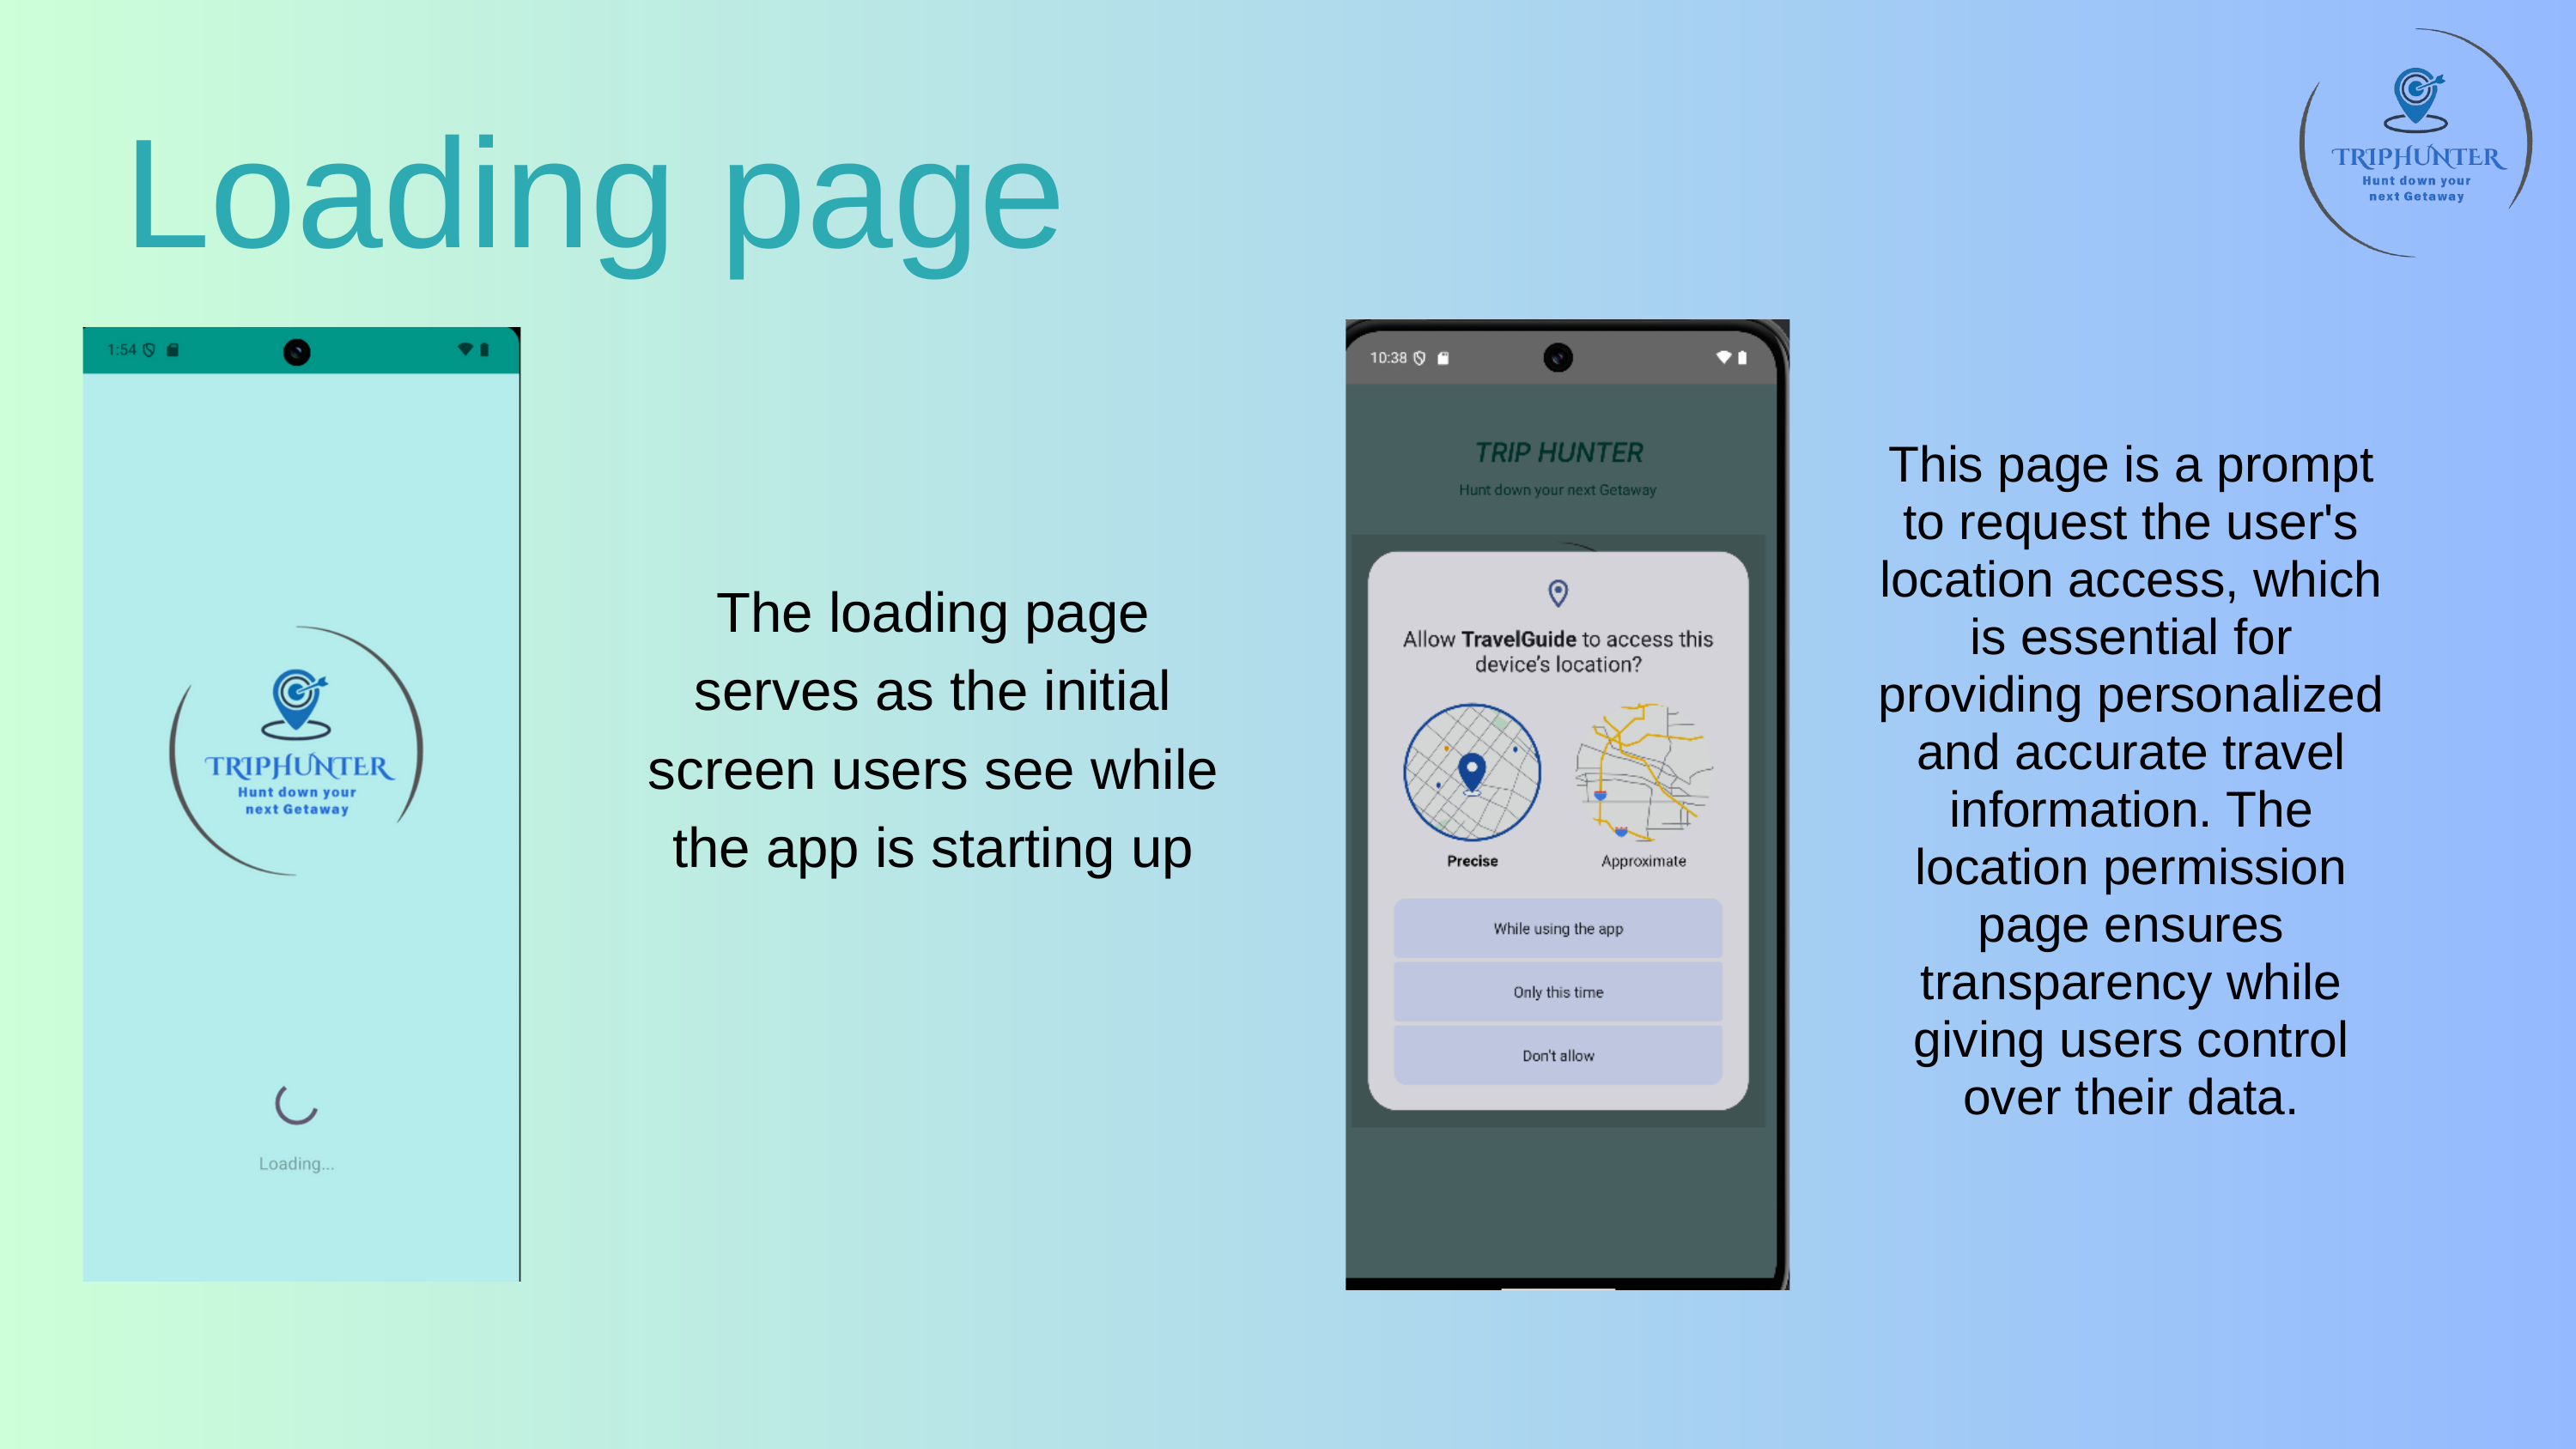

Loading page

This page is a prompt to request the user's location access, which is essential for providing personalized and accurate travel information. The location permission page ensures transparency while giving users control over their data.
The loading page serves as the initial screen users see while the app is starting up